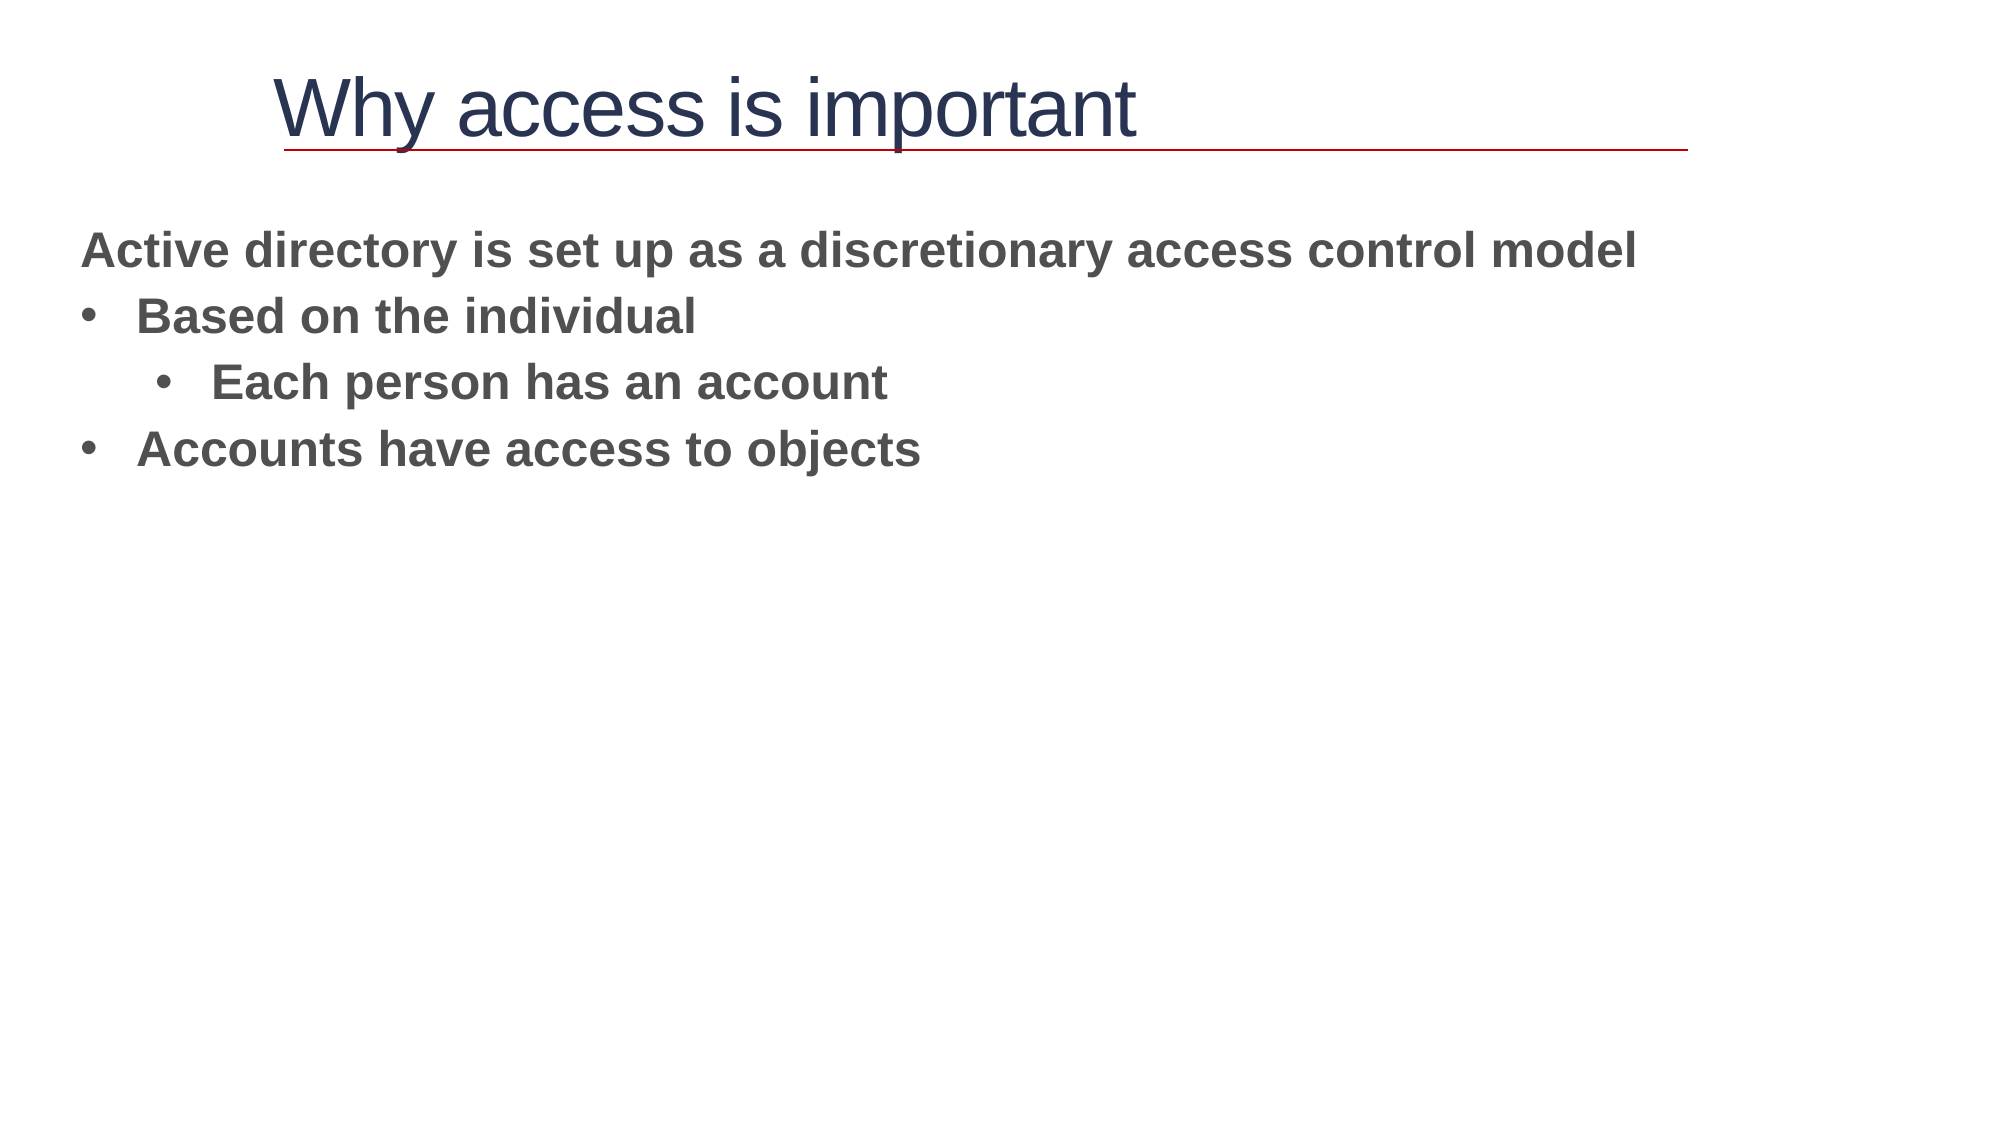

# Why access is important
Active directory is set up as a discretionary access control model
Based on the individual
Each person has an account
Accounts have access to objects